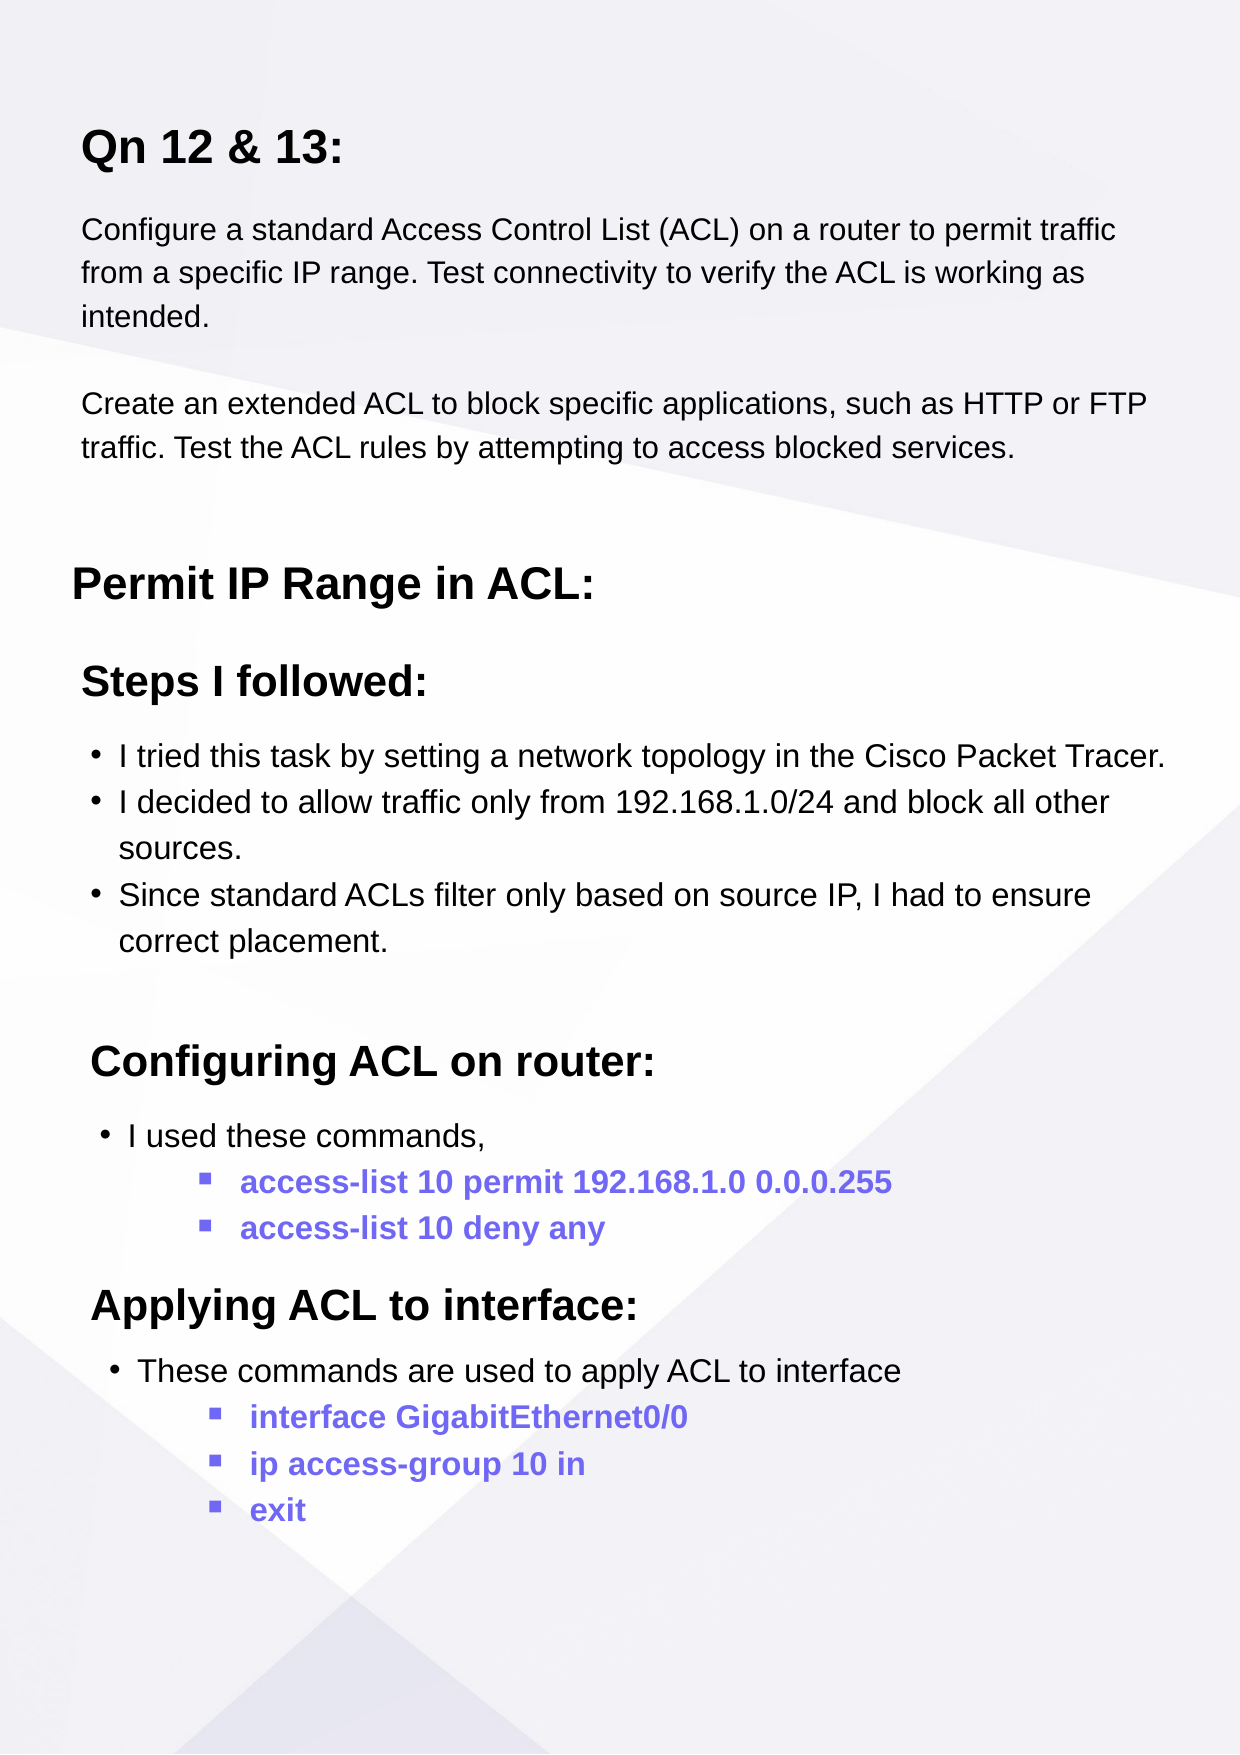

Qn 12 & 13:
Configure a standard Access Control List (ACL) on a router to permit traffic from a specific IP range. Test connectivity to verify the ACL is working as intended.

Create an extended ACL to block specific applications, such as HTTP or FTP traffic. Test the ACL rules by attempting to access blocked services.

Permit IP Range in ACL:
Steps I followed:
I tried this task by setting a network topology in the Cisco Packet Tracer.
I decided to allow traffic only from 192.168.1.0/24 and block all other sources.
Since standard ACLs filter only based on source IP, I had to ensure correct placement.
Configuring ACL on router:
I used these commands,
access-list 10 permit 192.168.1.0 0.0.0.255
access-list 10 deny any
Applying ACL to interface:
These commands are used to apply ACL to interface
interface GigabitEthernet0/0
ip access-group 10 in
exit